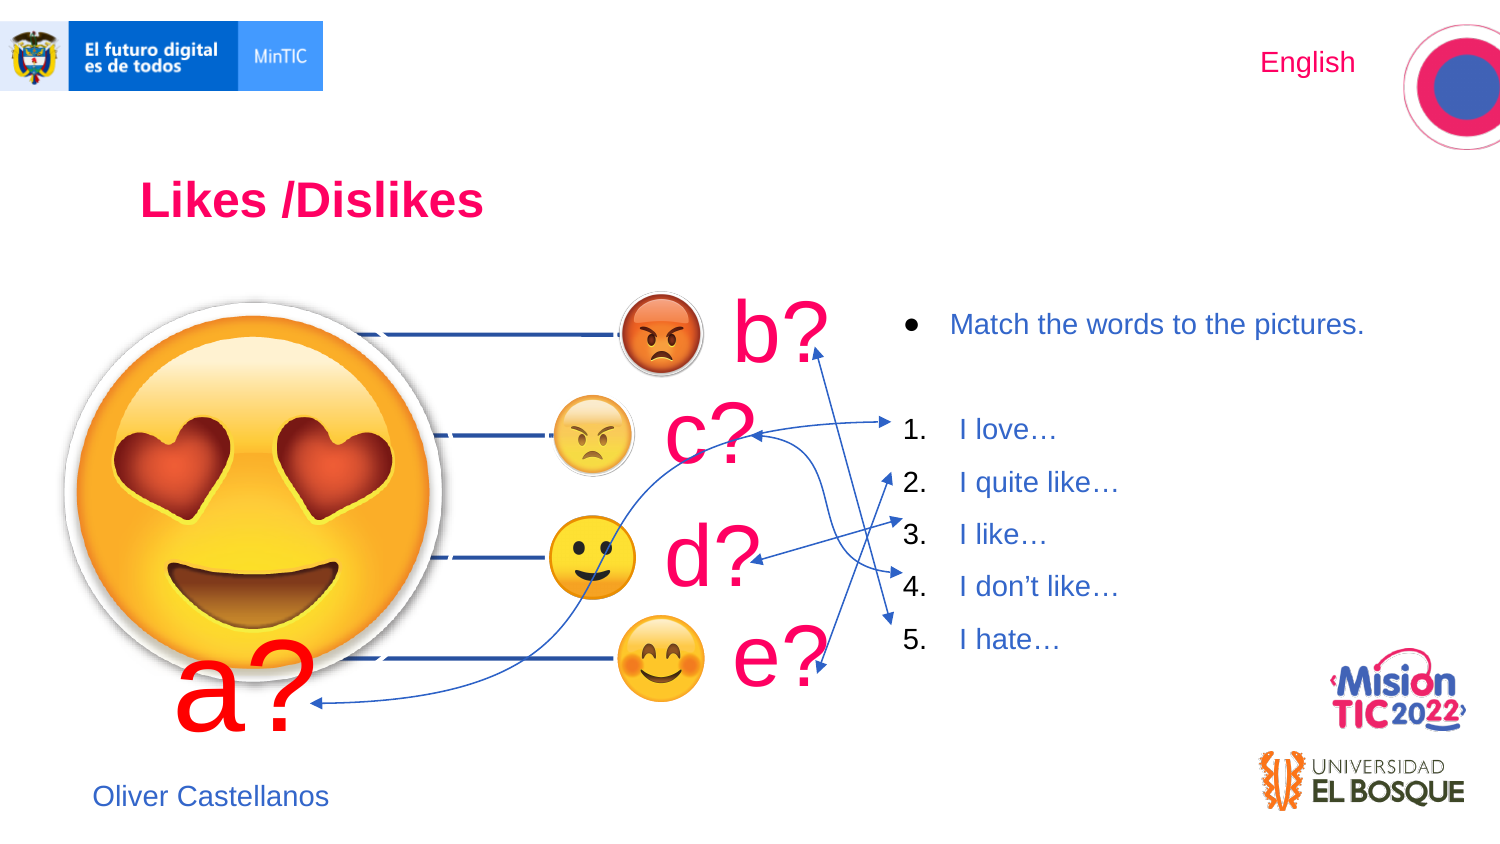

Likes /Dislikes
a?
b?
c?
d?
e?
Match the words to the pictures.

I love…
I quite like…
I like…
I don’t like…
I hate…